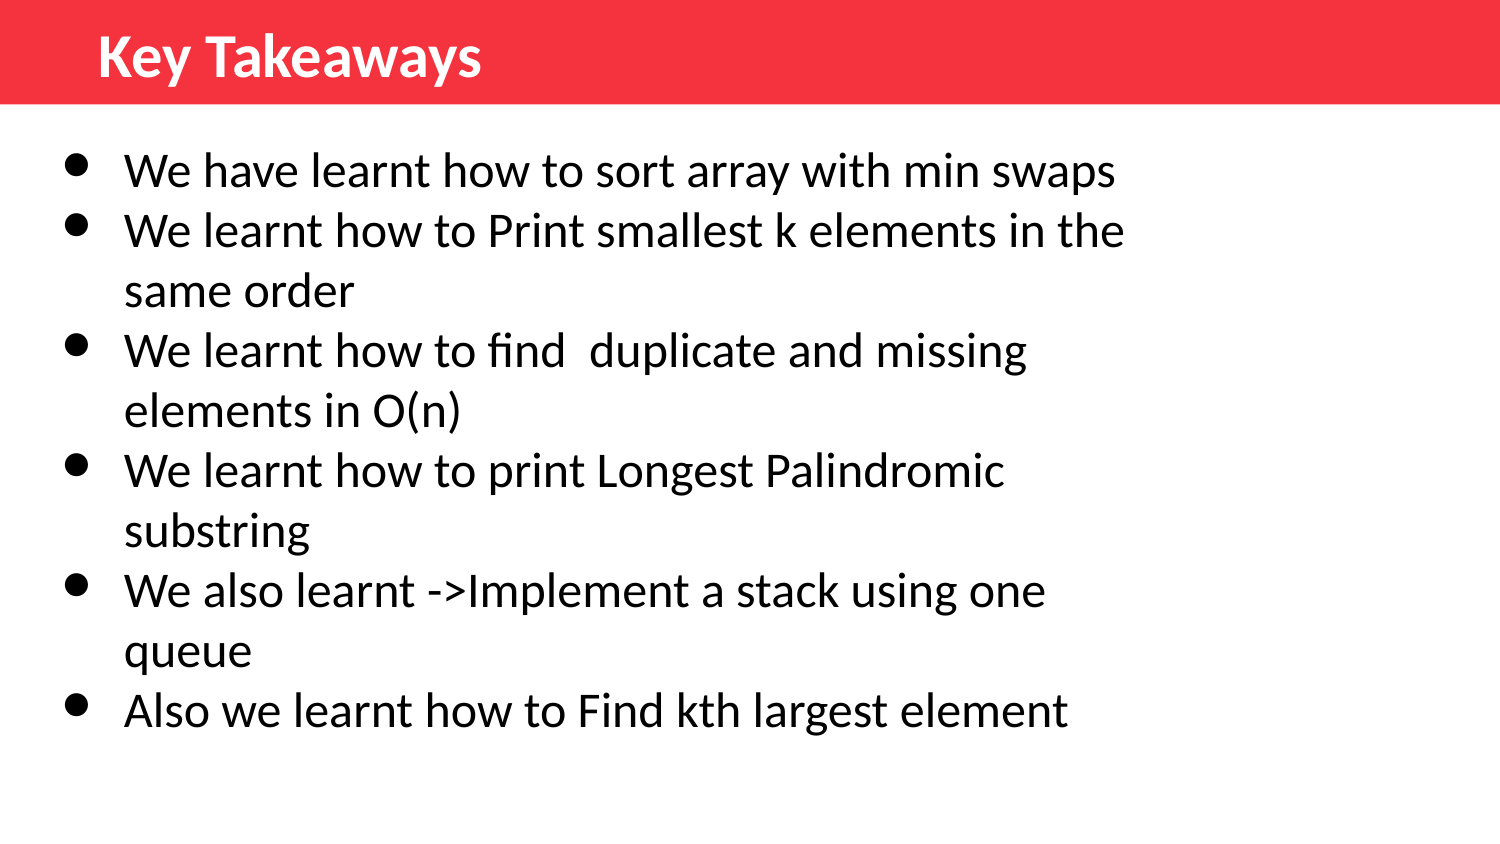

Key Takeaways

We have learnt how to sort array with min swaps
We learnt how to Print smallest k elements in the same order
We learnt how to find  duplicate and missing elements in O(n)
We learnt how to print Longest Palindromic substring
We also learnt ->Implement a stack using one queue
Also we learnt how to Find kth largest element